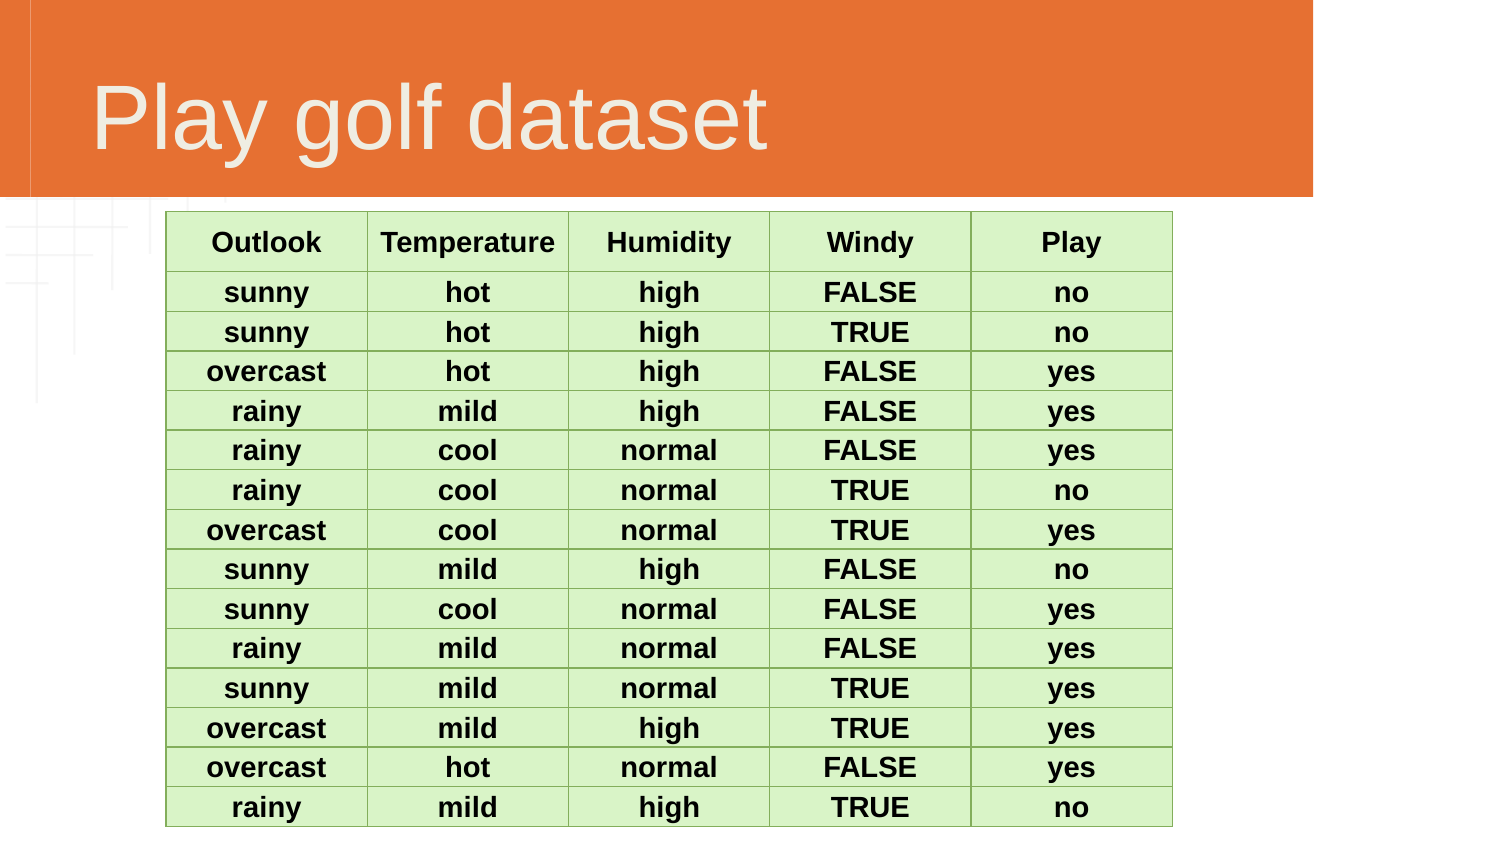

# Play golf dataset
| Outlook | Temperature | Humidity | Windy | Play |
| --- | --- | --- | --- | --- |
| sunny | hot | high | FALSE | no |
| sunny | hot | high | TRUE | no |
| overcast | hot | high | FALSE | yes |
| rainy | mild | high | FALSE | yes |
| rainy | cool | normal | FALSE | yes |
| rainy | cool | normal | TRUE | no |
| overcast | cool | normal | TRUE | yes |
| sunny | mild | high | FALSE | no |
| sunny | cool | normal | FALSE | yes |
| rainy | mild | normal | FALSE | yes |
| sunny | mild | normal | TRUE | yes |
| overcast | mild | high | TRUE | yes |
| overcast | hot | normal | FALSE | yes |
| rainy | mild | high | TRUE | no |